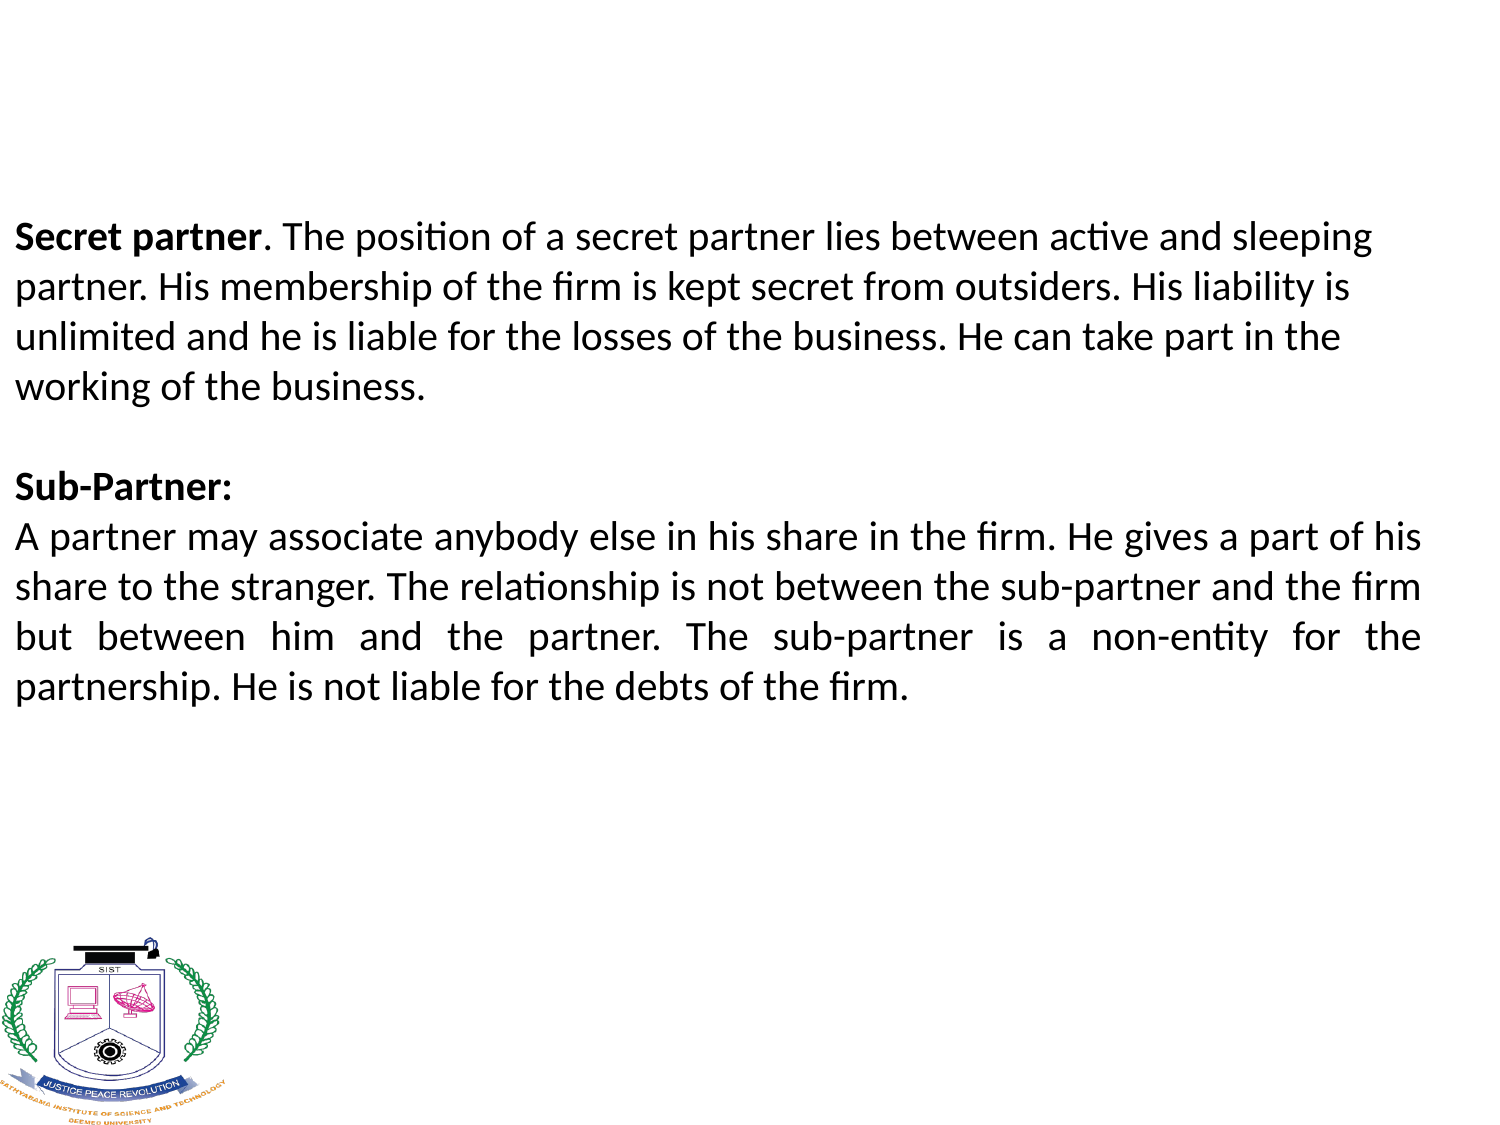

Secret partner. The position of a secret partner lies between active and sleeping partner. His membership of the firm is kept secret from outsiders. His liability is unlimited and he is liable for the losses of the business. He can take part in the working of the business.

Sub-Partner:
A partner may associate anybody else in his share in the firm. He gives a part of his share to the stranger. The relationship is not between the sub-partner and the firm but between him and the partner. The sub-partner is a non-entity for the partnership. He is not liable for the debts of the firm.